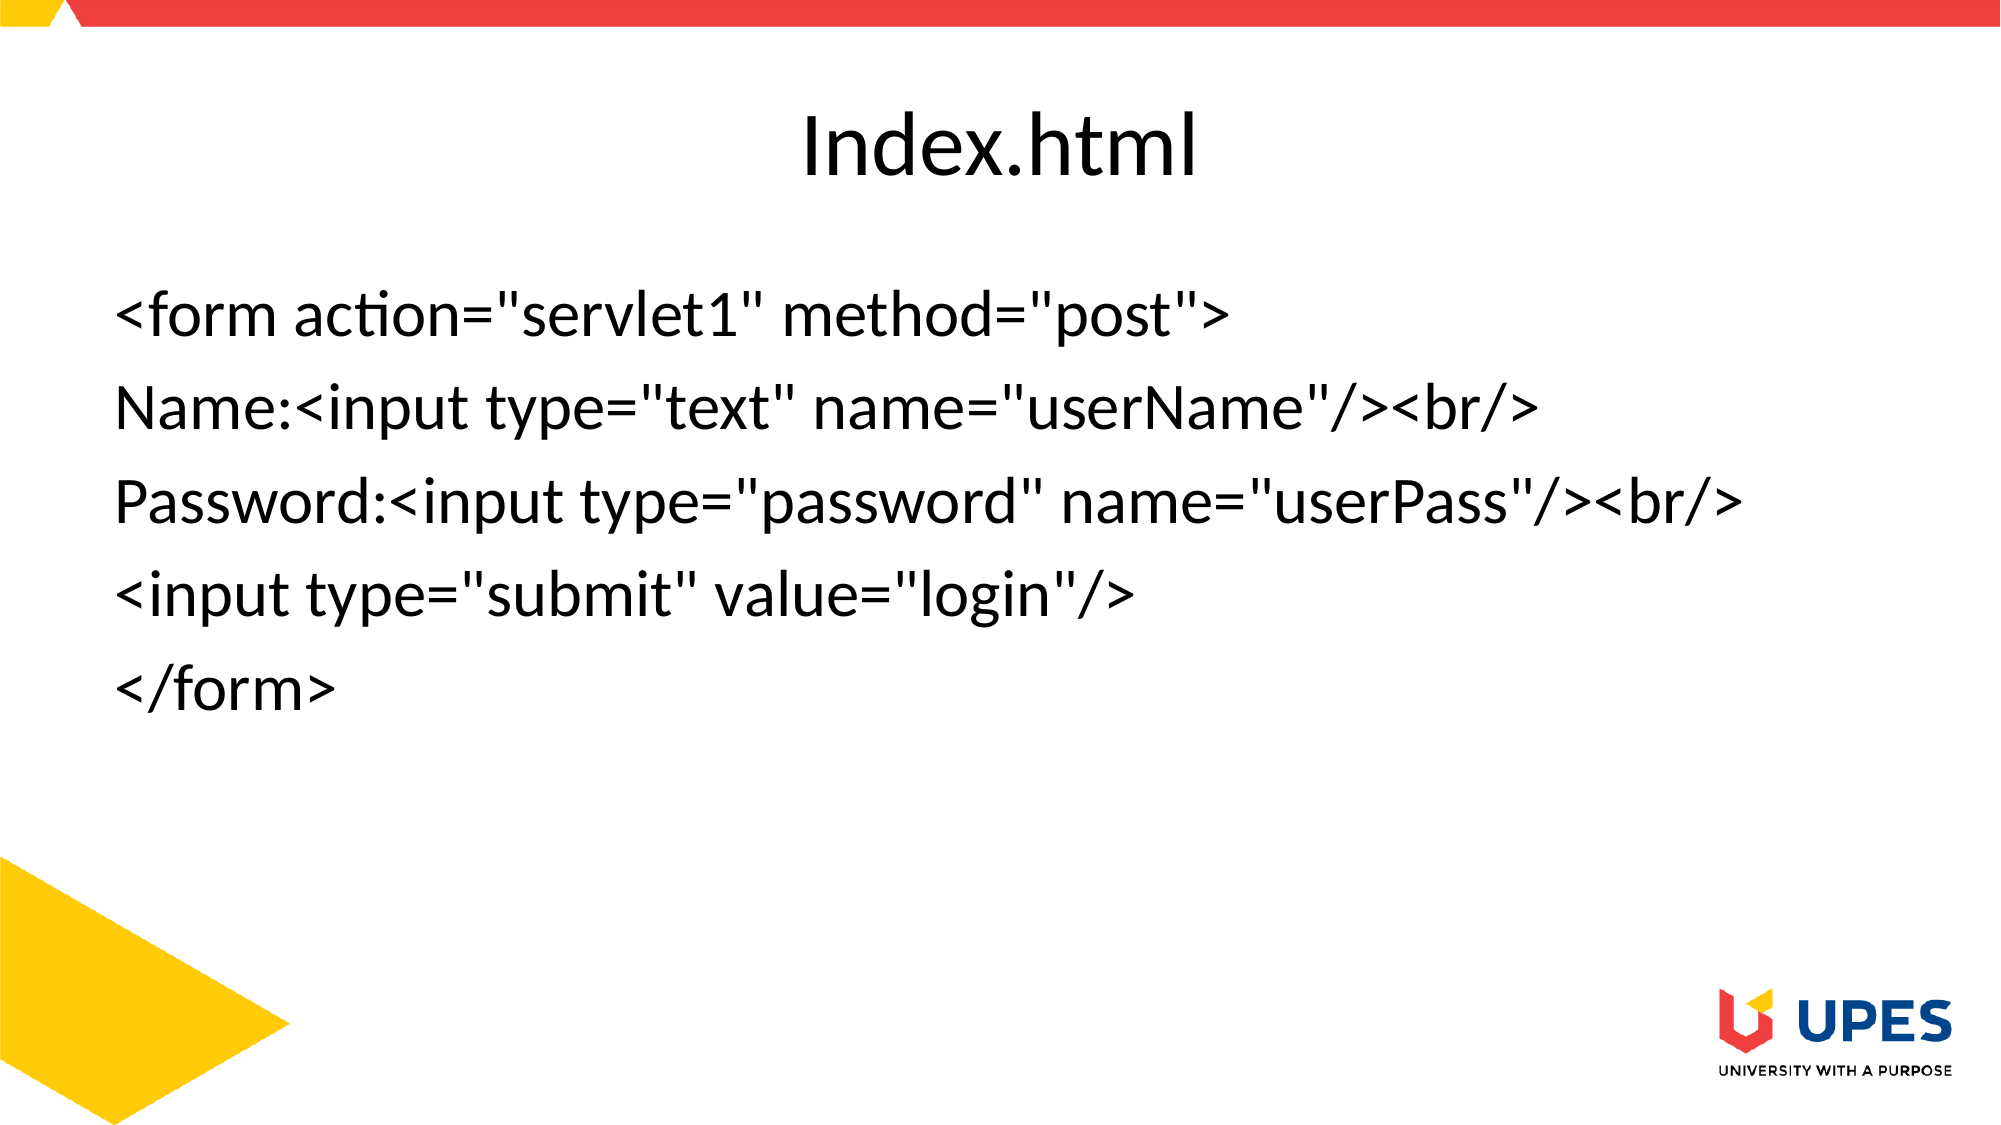

# Index.html
<form action="servlet1" method="post">
Name:<input type="text" name="userName"/><br/>
Password:<input type="password" name="userPass"/><br/>
<input type="submit" value="login"/>
</form>